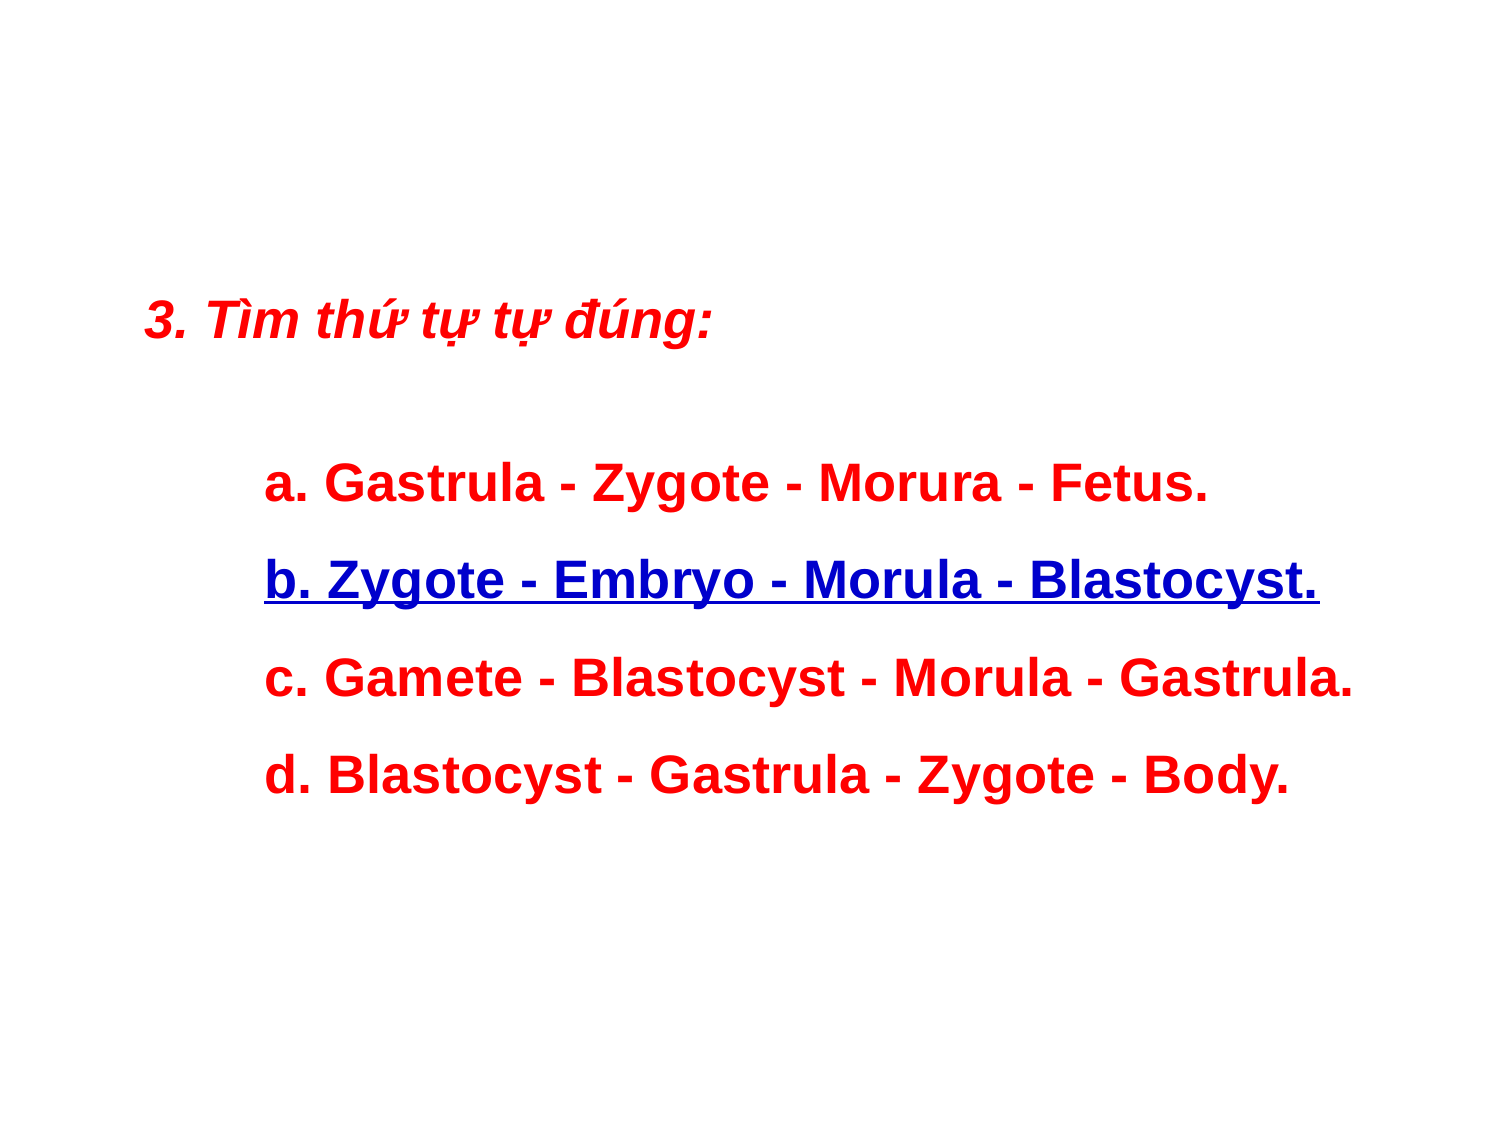

3. Tìm thứ tự tự đúng:

        a. Gastrula - Zygote - Morura - Fetus.
        b. Zygote - Embryo - Morula - Blastocyst.
        c. Gamete - Blastocyst - Morula - Gastrula.
        d. Blastocyst - Gastrula - Zygote - Body.